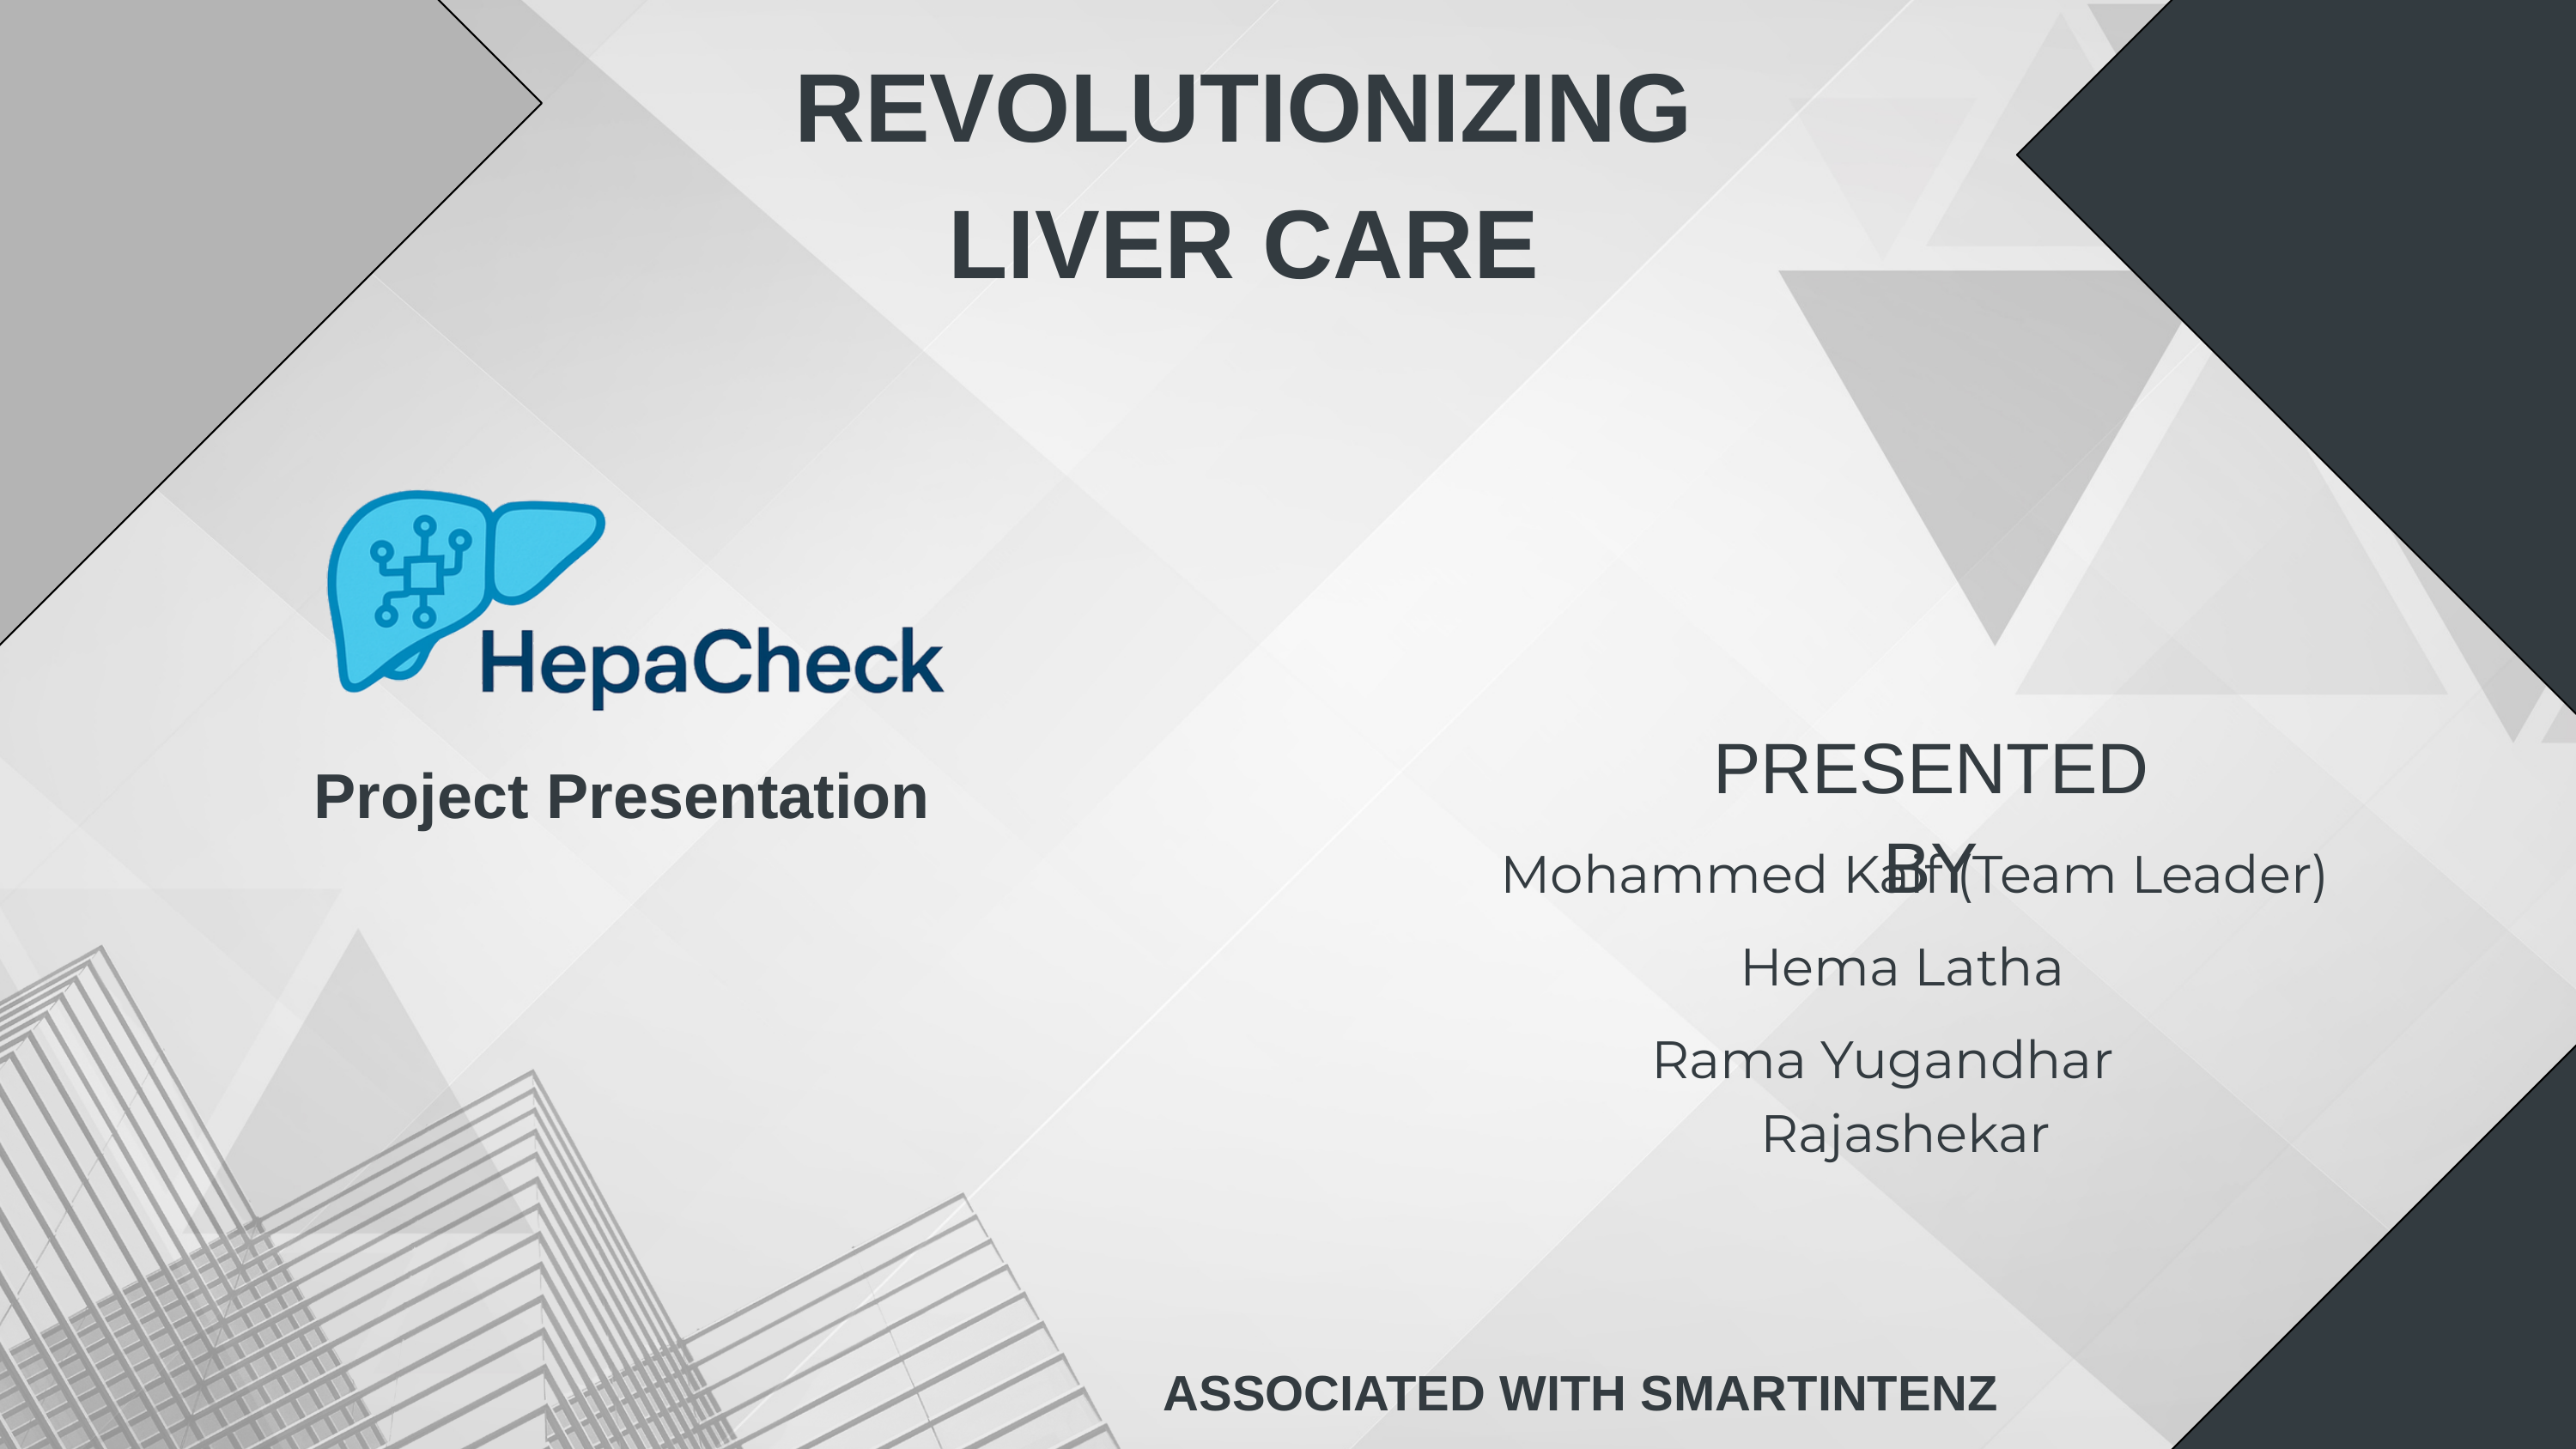

REVOLUTIONIZING LIVER CARE

PRESENTED BY

Project Presentation
Mohammed Kaif (Team Leader)

Hema Latha
Rama Yugandhar
Rajashekar
ASSOCIATED WITH SMARTINTENZ